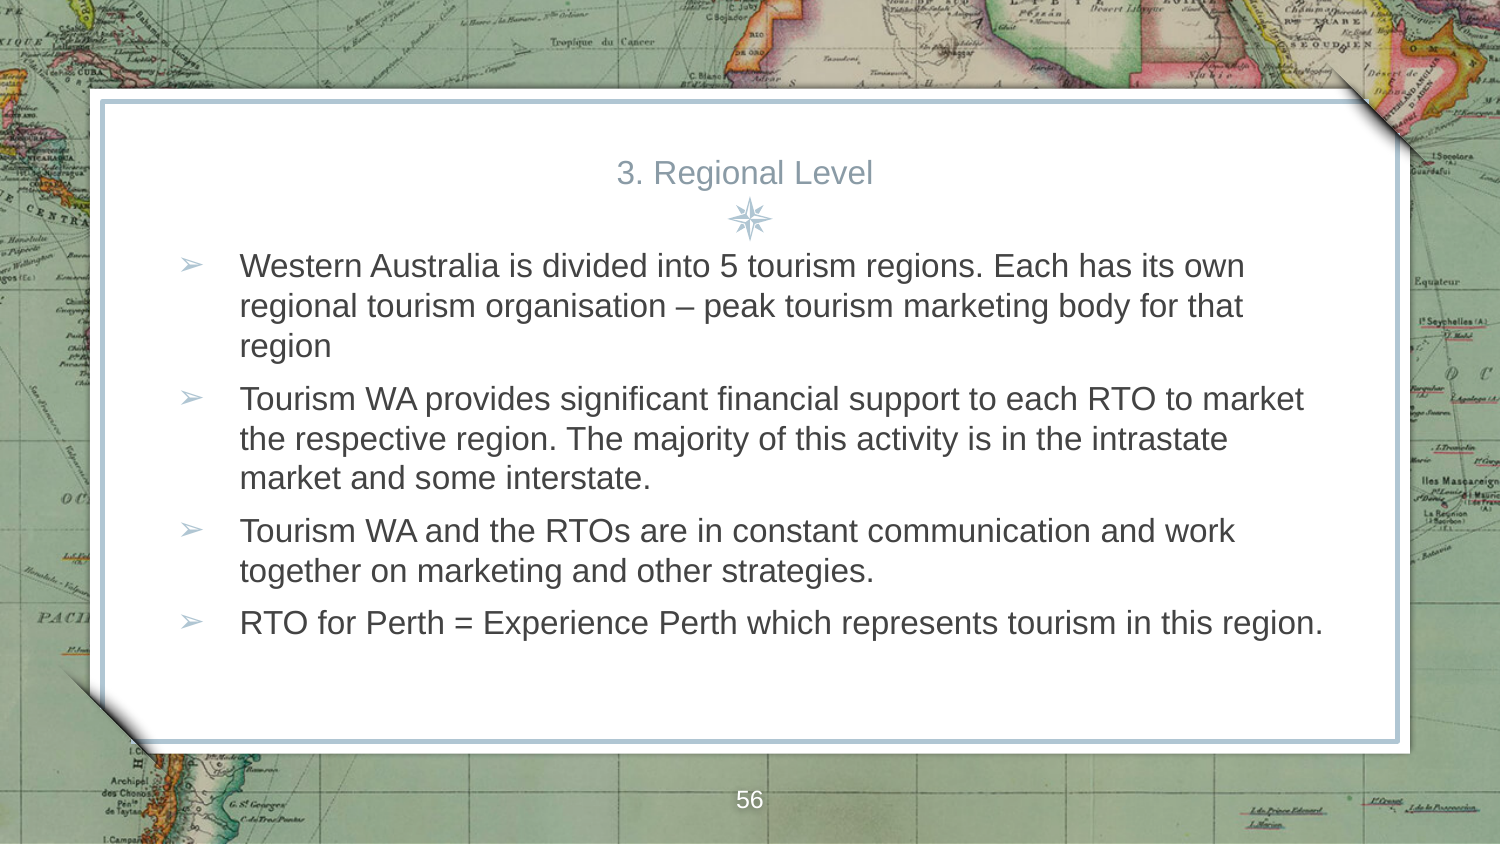

# 3. Regional Level
Western Australia is divided into 5 tourism regions. Each has its own regional tourism organisation – peak tourism marketing body for that region
Tourism WA provides significant financial support to each RTO to market the respective region. The majority of this activity is in the intrastate market and some interstate.
Tourism WA and the RTOs are in constant communication and work together on marketing and other strategies.
RTO for Perth = Experience Perth which represents tourism in this region.
56